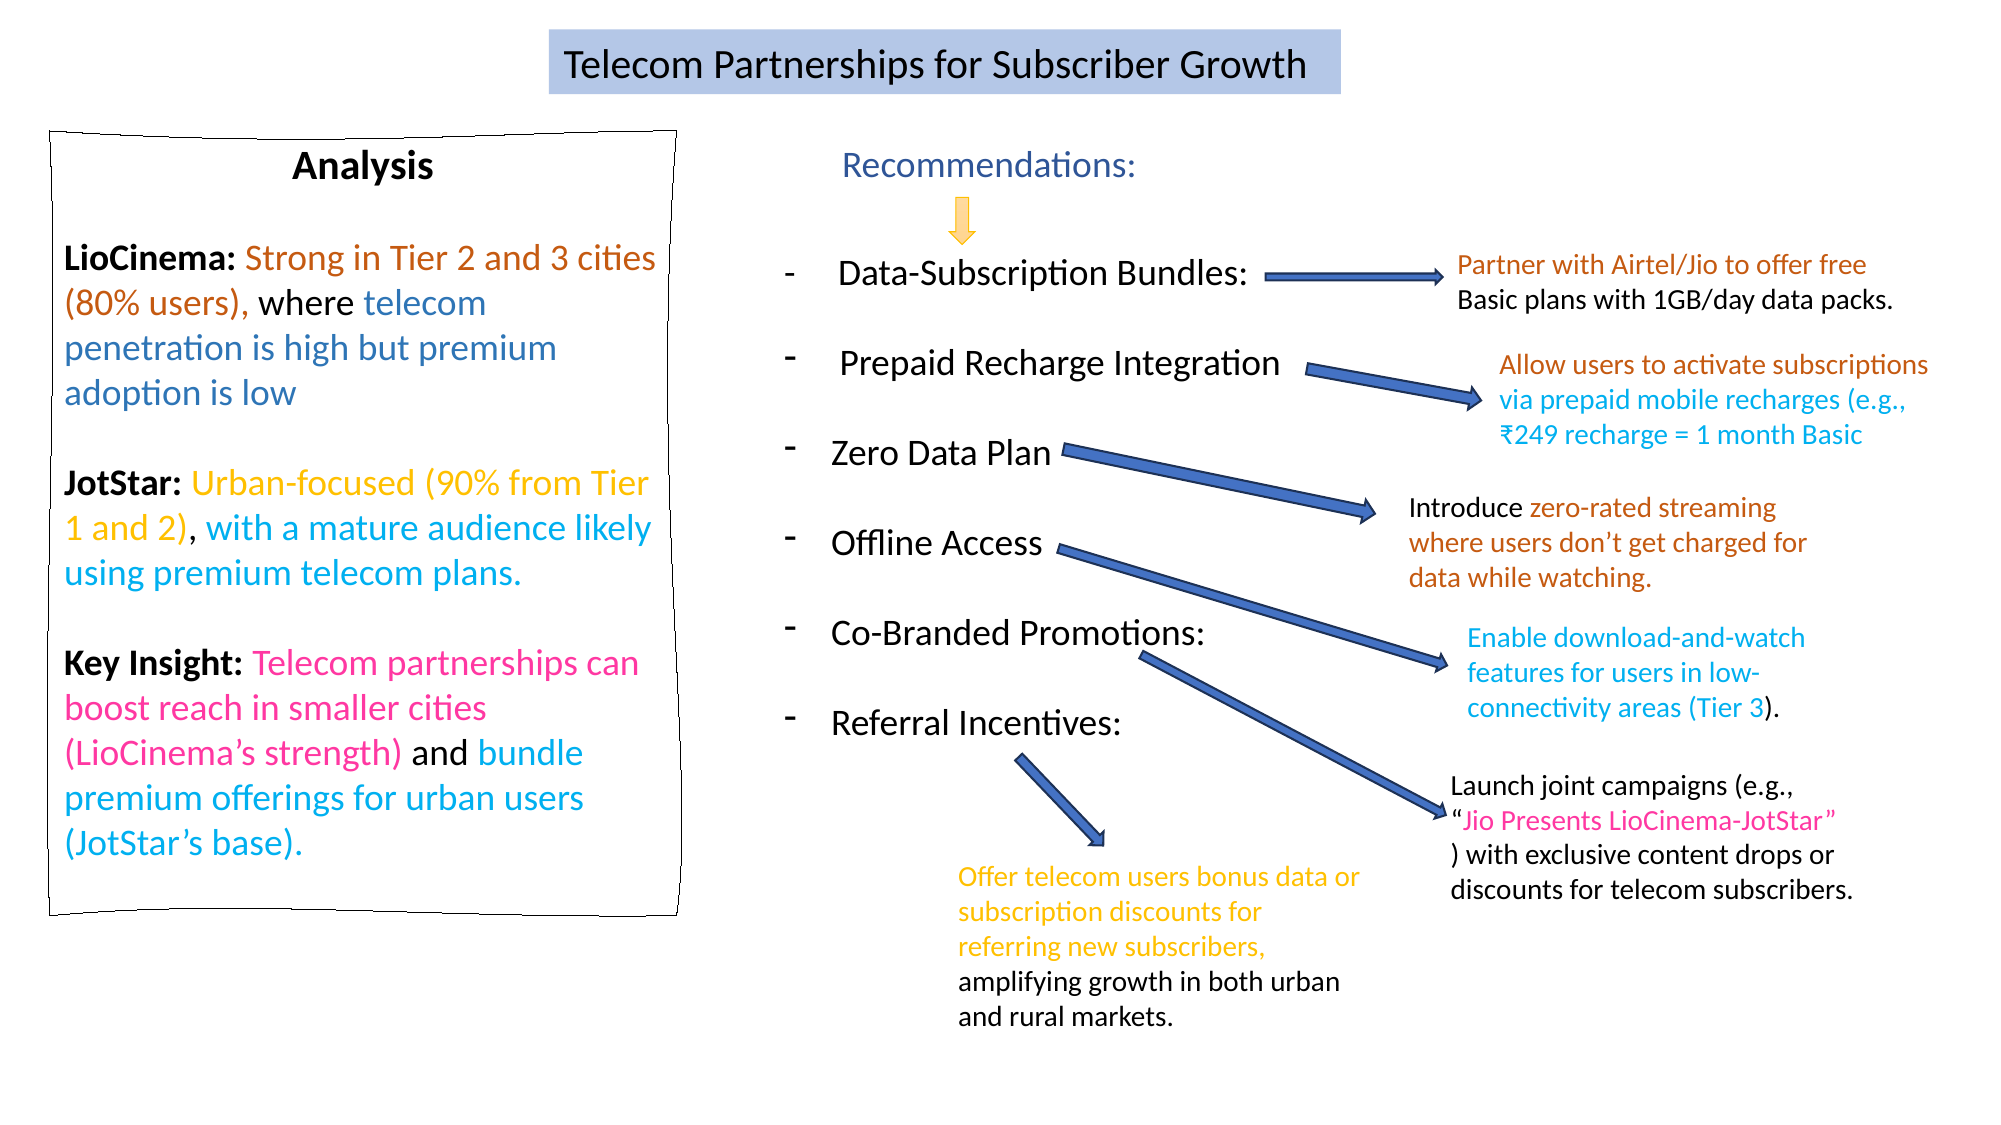

Telecom Partnerships for Subscriber Growth
Analysis

LioCinema: Strong in Tier 2 and 3 cities (80% users), where telecom penetration is high but premium adoption is low

JotStar: Urban-focused (90% from Tier 1 and 2), with a mature audience likely using premium telecom plans.

Key Insight: Telecom partnerships can boost reach in smaller cities (LioCinema’s strength) and bundle premium offerings for urban users (JotStar’s base).

Recommendations:

Partner with Airtel/Jio to offer free Basic plans with 1GB/day data packs.
-     Data-Subscription Bundles:

 Prepaid Recharge Integration

Zero Data Plan

Offline Access

Co-Branded Promotions:

Referral Incentives:

Allow users to activate subscriptions via prepaid mobile recharges (e.g., ₹249 recharge = 1 month Basic

Introduce zero-rated streaming where users don’t get charged for data while watching.

Enable download-and-watch features for users in low-connectivity areas (Tier 3).

Launch joint campaigns (e.g.,
“Jio Presents LioCinema-JotStar”
) with exclusive content drops or discounts for telecom subscribers.

Offer telecom users bonus data or subscription discounts for referring new subscribers, amplifying growth in both urban and rural markets.